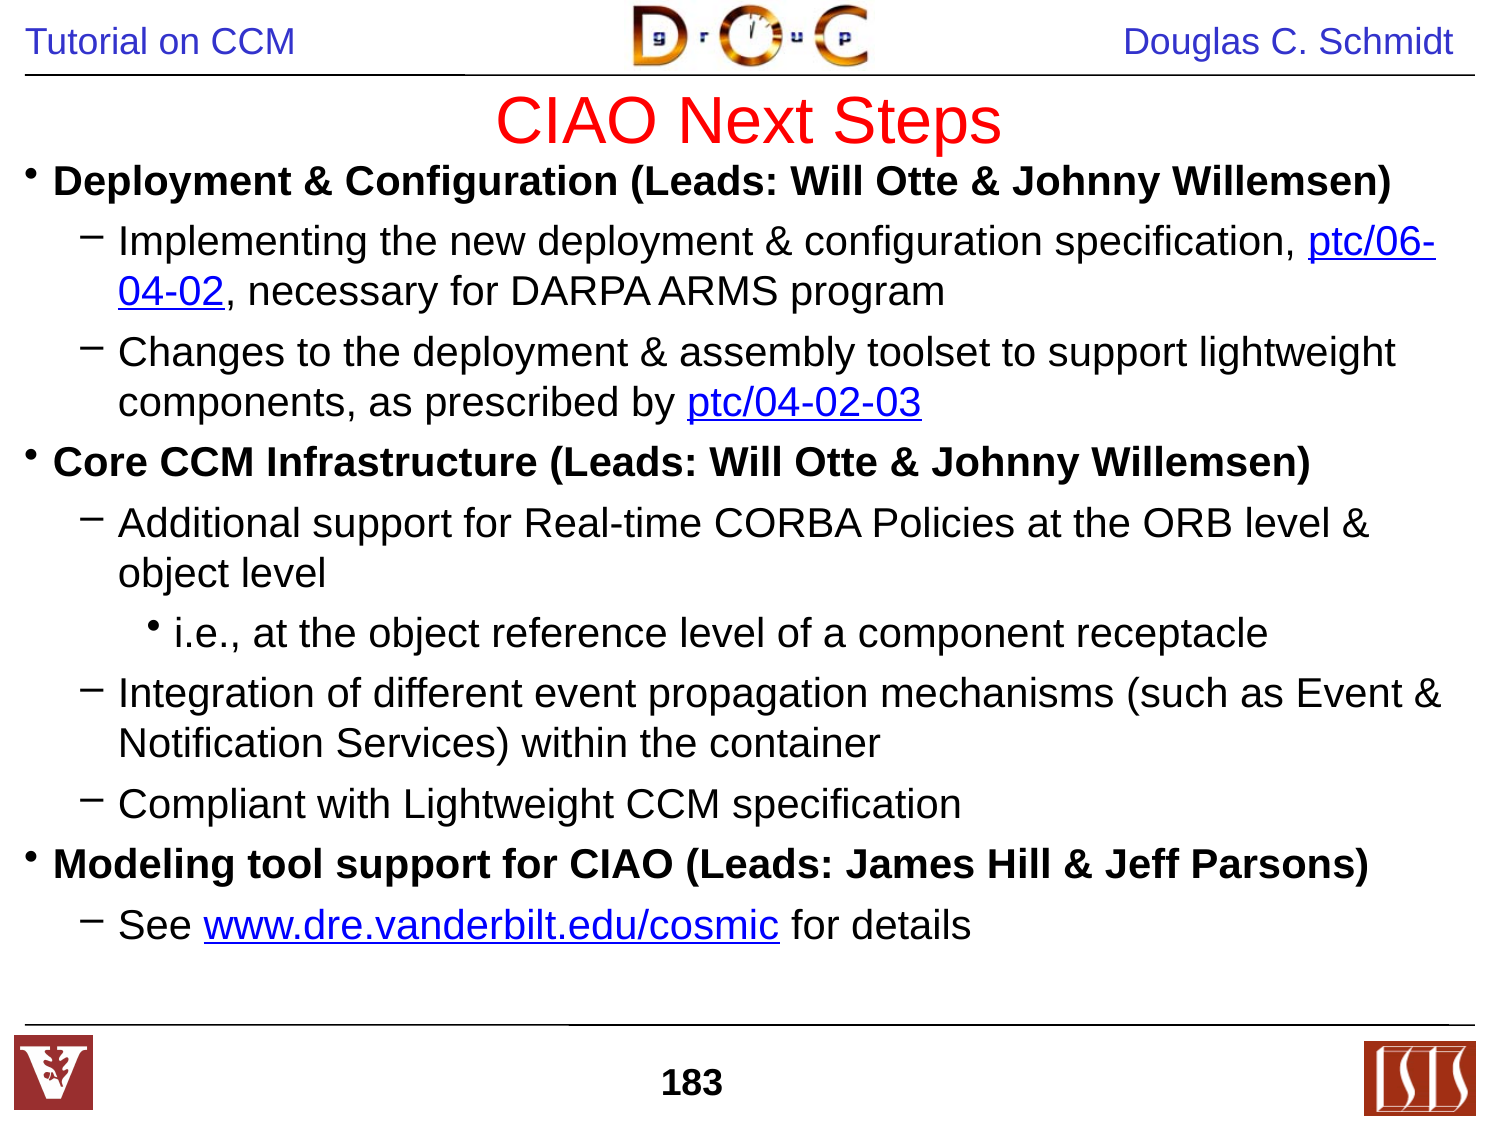

CIAO Next Steps
Deployment & Configuration (Leads: Will Otte & Johnny Willemsen)
Implementing the new deployment & configuration specification, ptc/06-04-02, necessary for DARPA ARMS program
Changes to the deployment & assembly toolset to support lightweight components, as prescribed by ptc/04-02-03
Core CCM Infrastructure (Leads: Will Otte & Johnny Willemsen)
Additional support for Real-time CORBA Policies at the ORB level & object level
i.e., at the object reference level of a component receptacle
Integration of different event propagation mechanisms (such as Event & Notification Services) within the container
Compliant with Lightweight CCM specification
Modeling tool support for CIAO (Leads: James Hill & Jeff Parsons)
See www.dre.vanderbilt.edu/cosmic for details